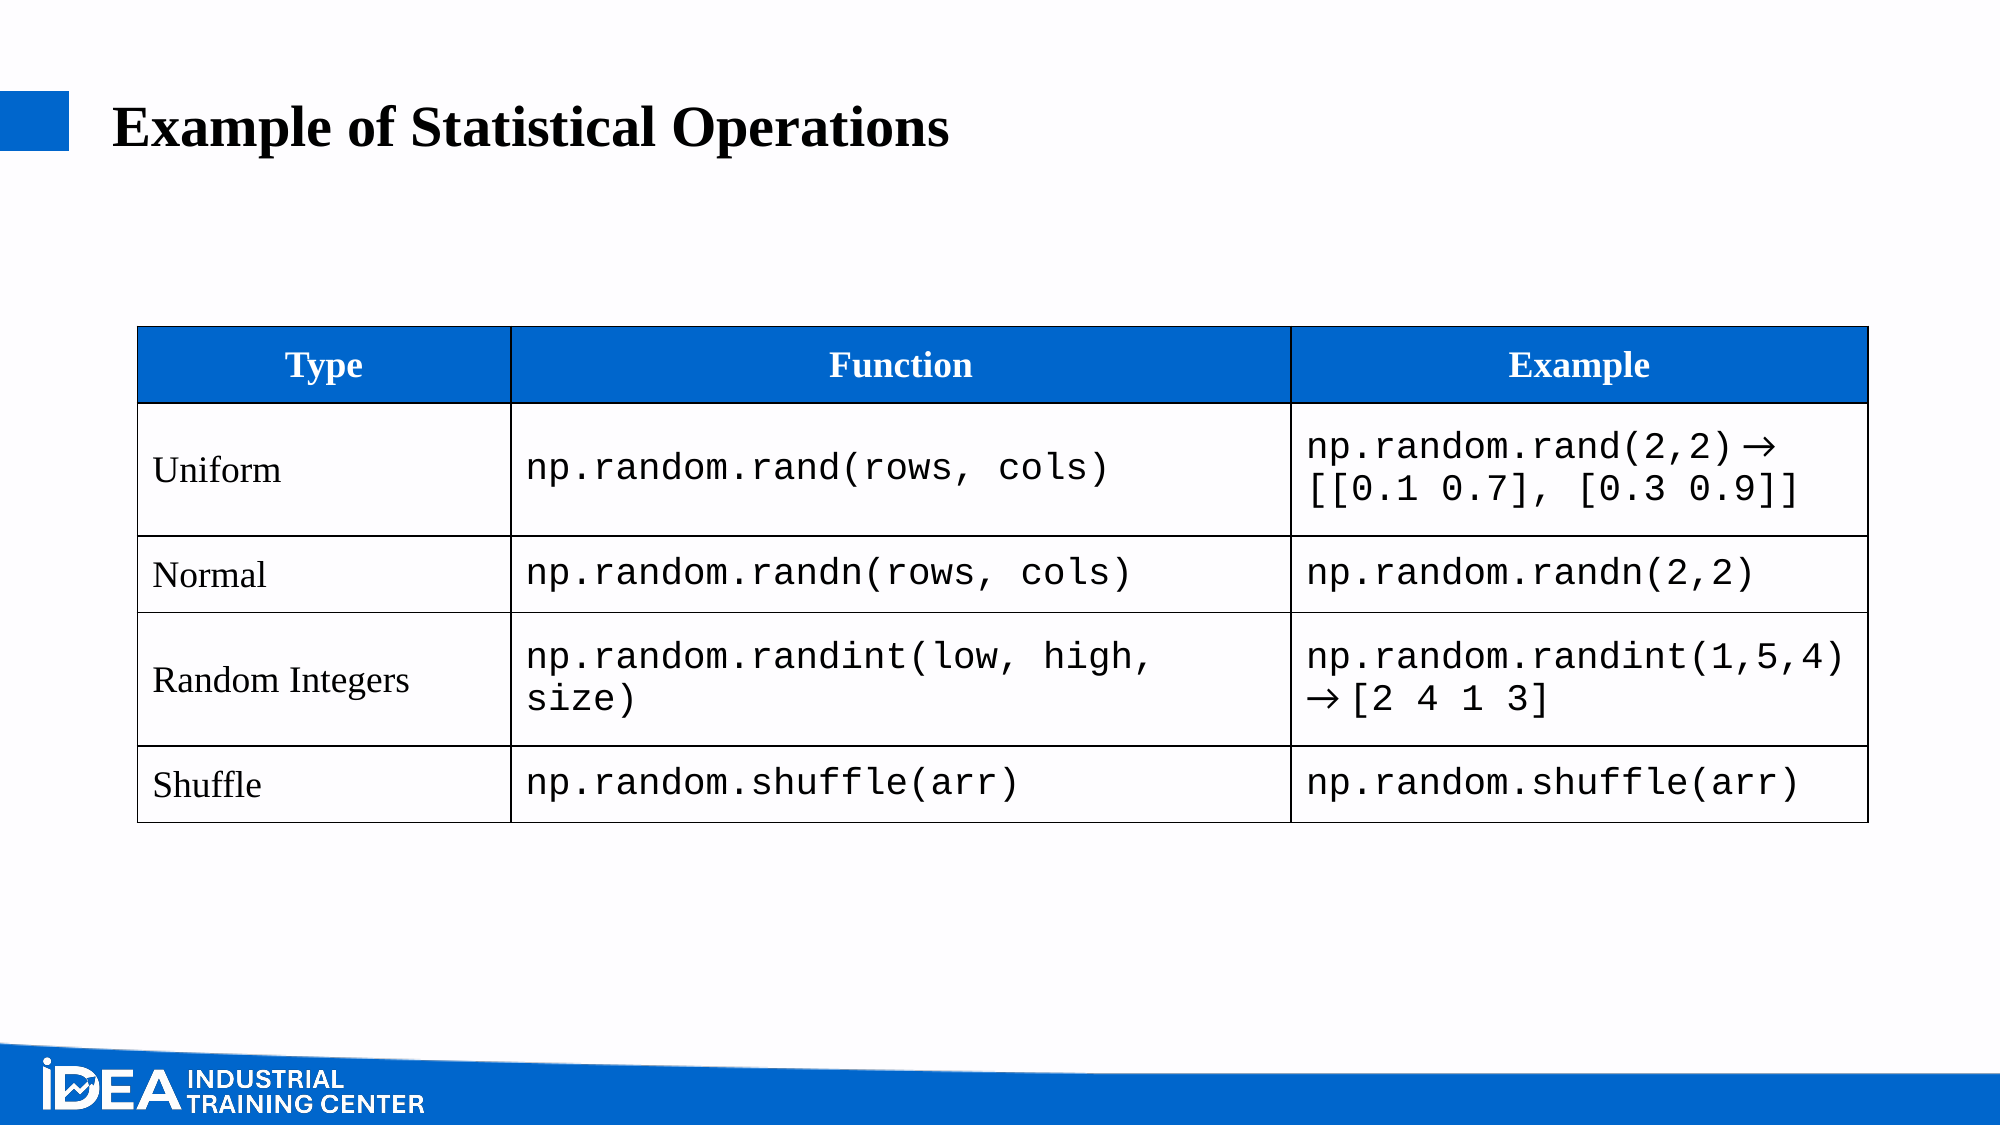

# Example of Statistical Operations
| Type | Function | Example |
| --- | --- | --- |
| Uniform | np.random.rand(rows, cols) | np.random.rand(2,2) → [[0.1 0.7], [0.3 0.9]] |
| Normal | np.random.randn(rows, cols) | np.random.randn(2,2) |
| Random Integers | np.random.randint(low, high, size) | np.random.randint(1,5,4) → [2 4 1 3] |
| Shuffle | np.random.shuffle(arr) | np.random.shuffle(arr) |